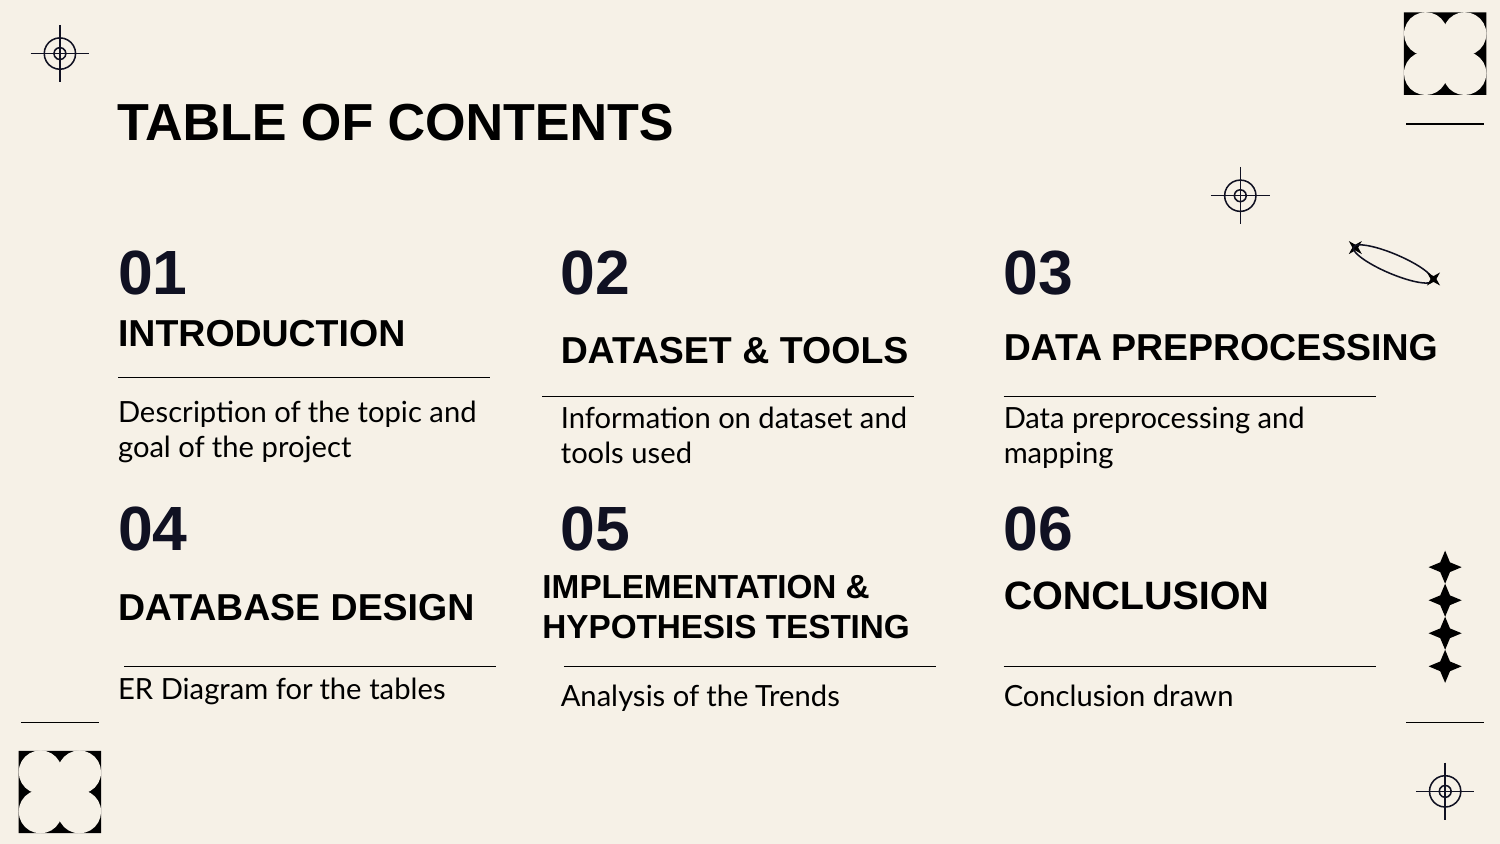

TABLE OF CONTENTS
01
02
03
# INTRODUCTION
DATA PREPROCESSING
DATASET & TOOLS
Description of the topic and goal of the project
Information on dataset and tools used
Data preprocessing and mapping
04
05
06
IMPLEMENTATION & HYPOTHESIS TESTING
CONCLUSION
DATABASE DESIGN
ER Diagram for the tables
Analysis of the Trends
Conclusion drawn